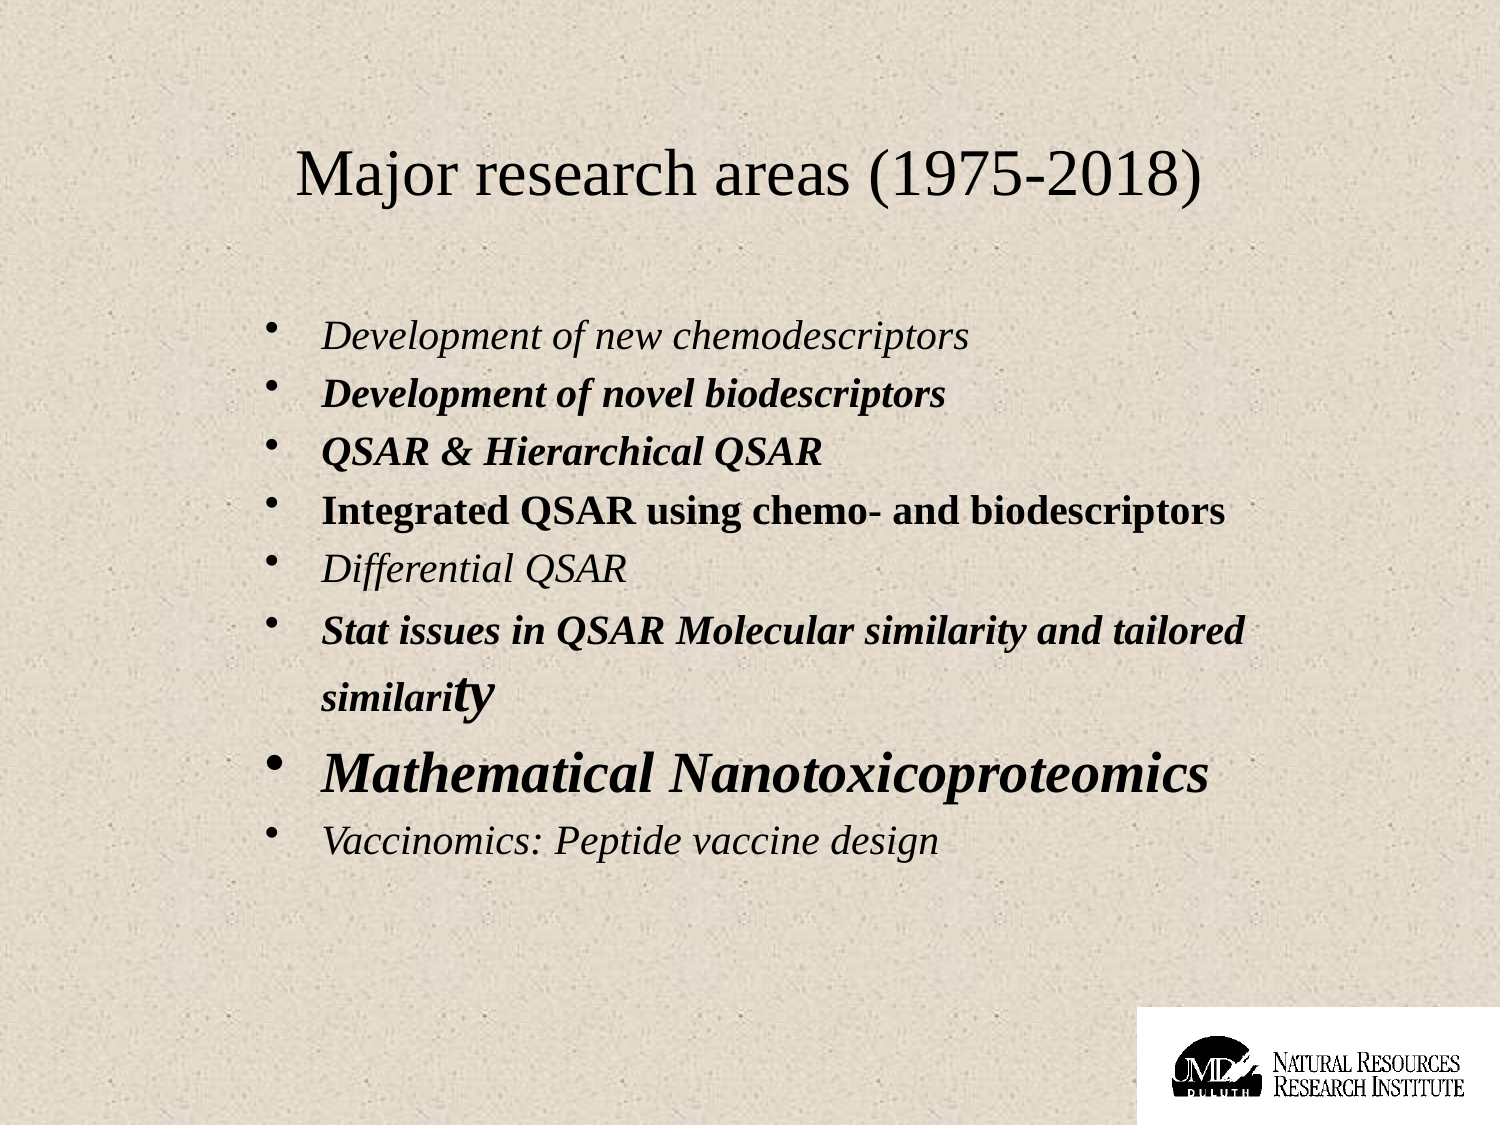

# Major research areas (1975-2018)
Development of new chemodescriptors
Development of novel biodescriptors
QSAR & Hierarchical QSAR
Integrated QSAR using chemo- and biodescriptors
Differential QSAR
Stat issues in QSAR Molecular similarity and tailored similarity
Mathematical Nanotoxicoproteomics
Vaccinomics: Peptide vaccine design